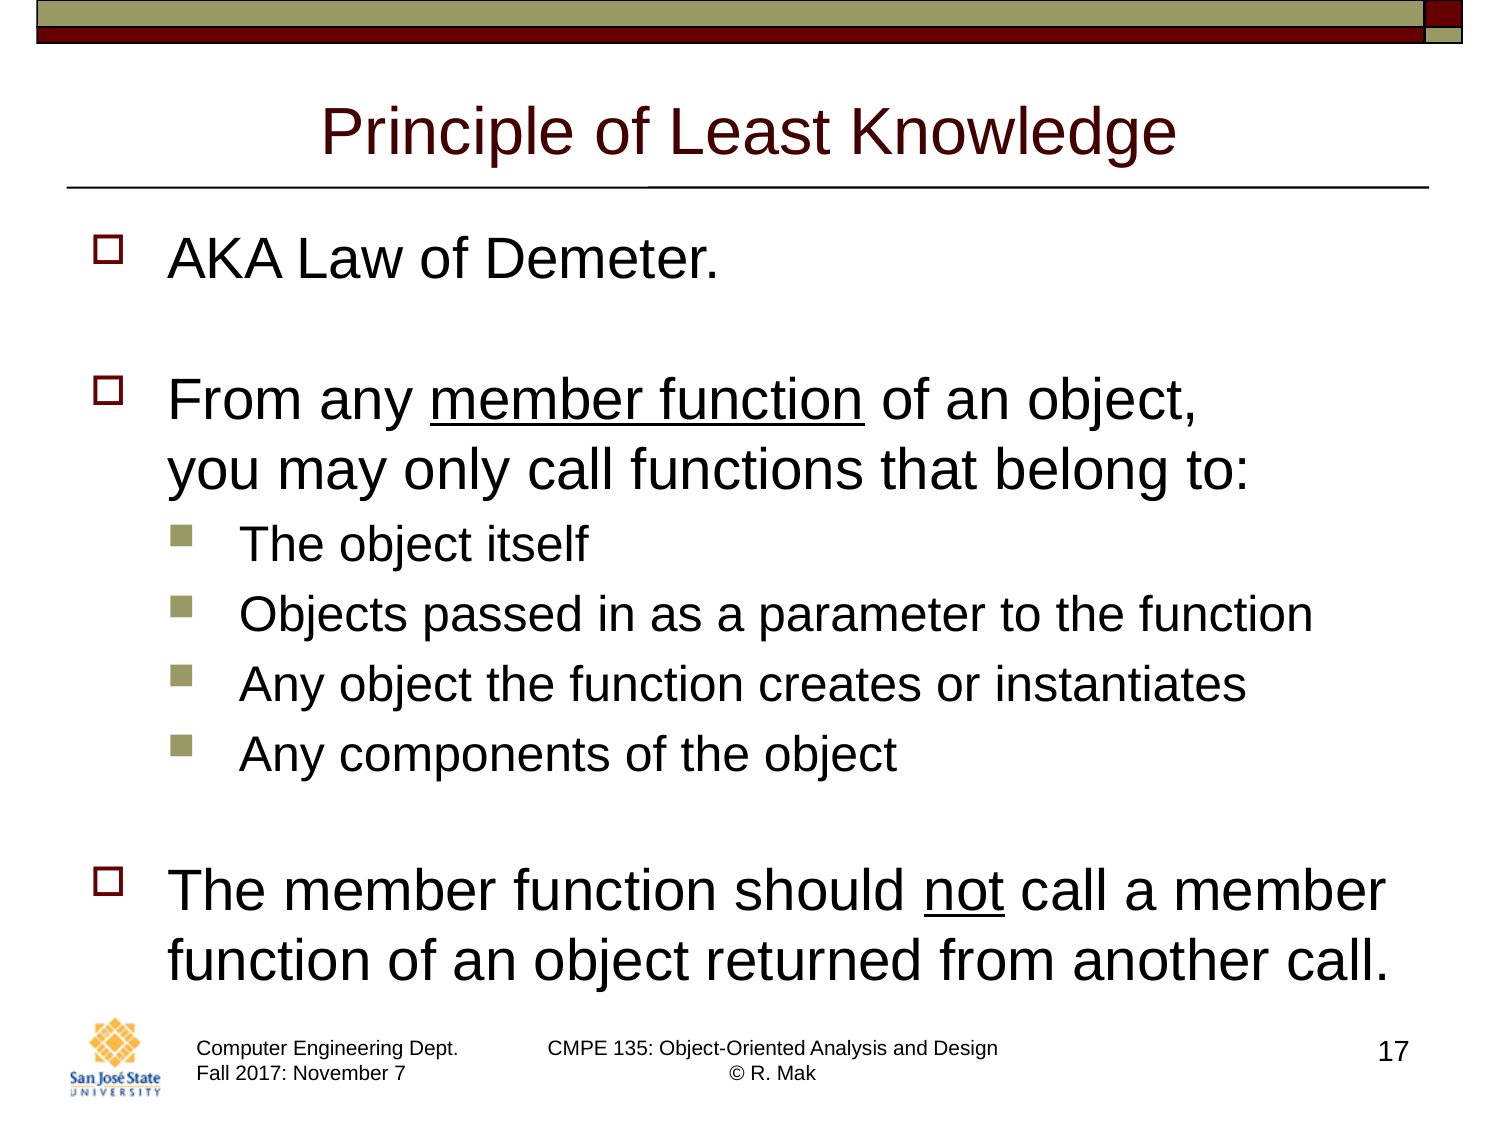

# Principle of Least Knowledge
AKA Law of Demeter.

From any member function of an object,
you may only call functions that belong to:
The object itself
Objects passed in as a parameter to the function
Any object the function creates or instantiates
Any components of the object

The member function should not call a member function of an object returned from another call.
17